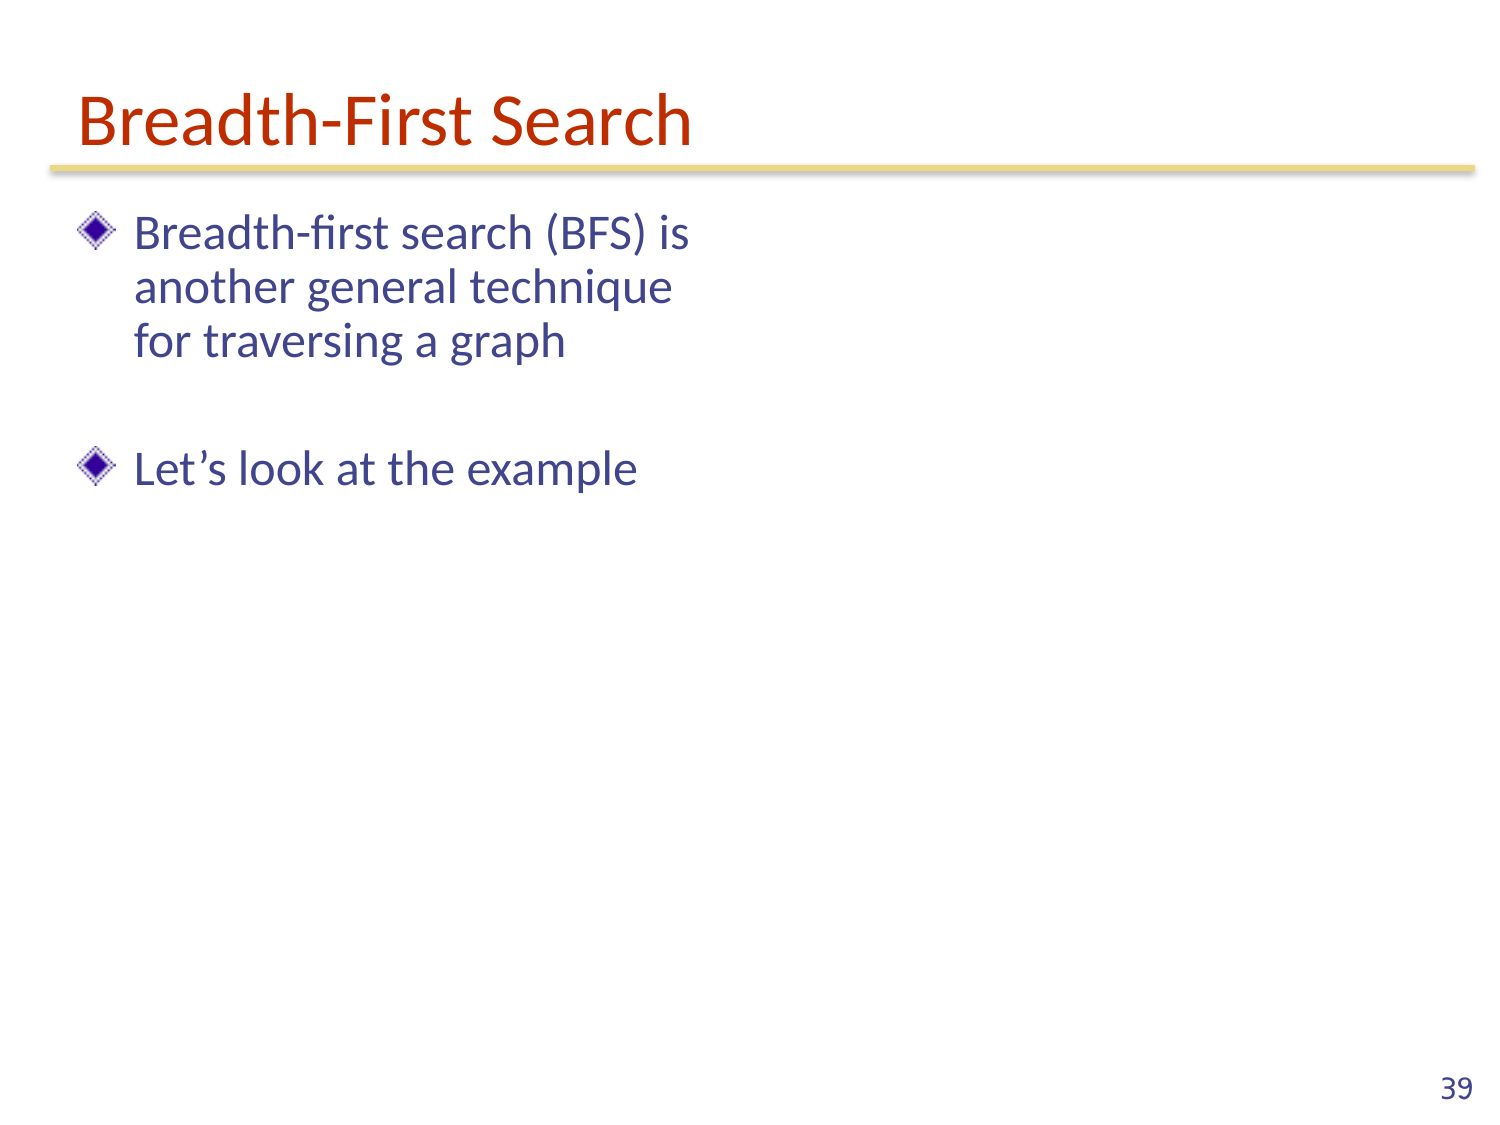

# Breadth-First Search
Breadth-first search (BFS) is another general technique for traversing a graph

Let’s look at the example

39